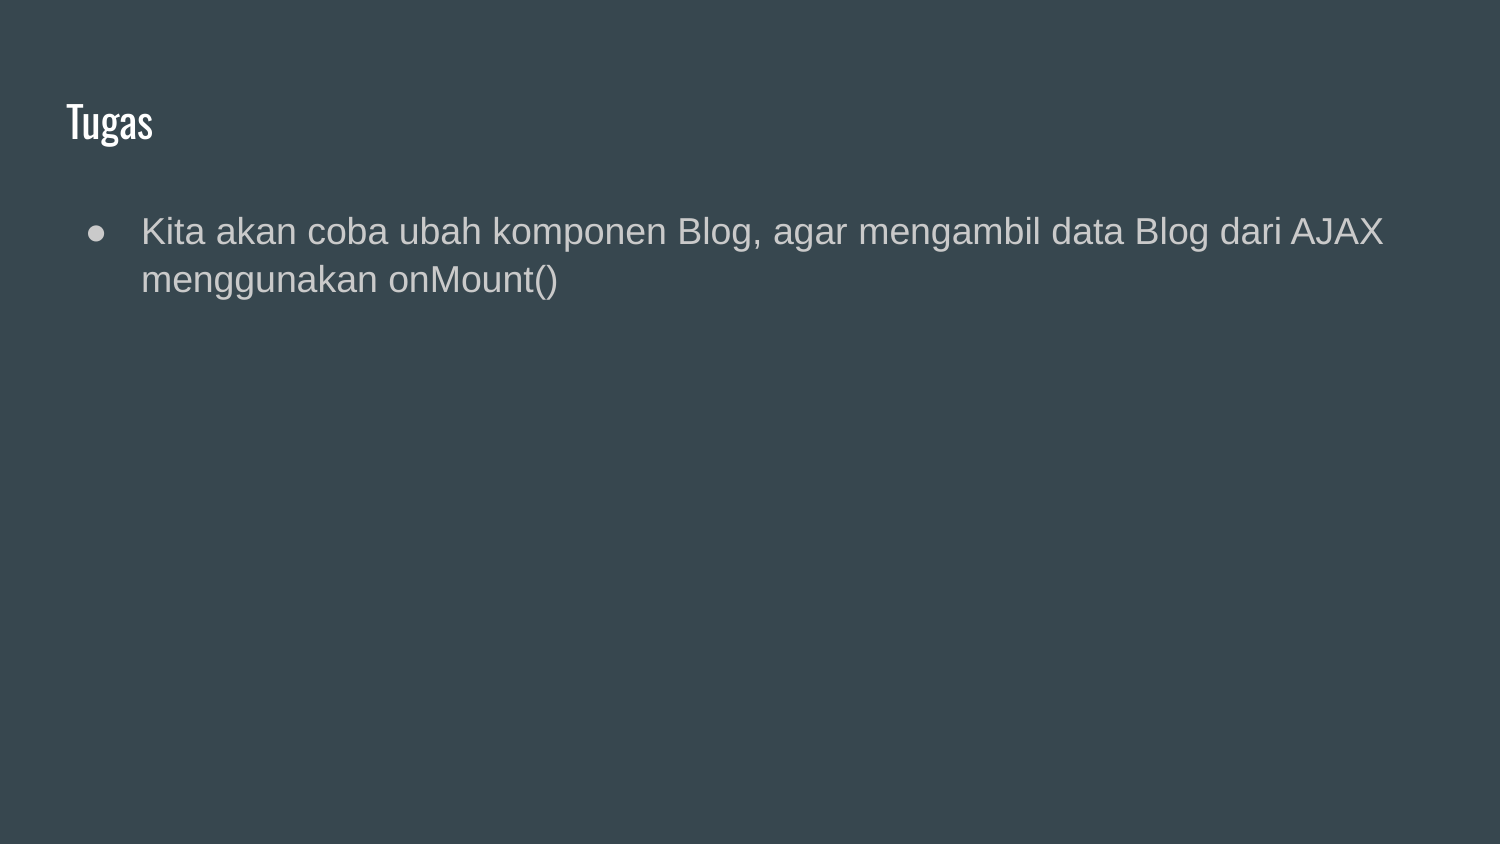

# Tugas
Kita akan coba ubah komponen Blog, agar mengambil data Blog dari AJAX menggunakan onMount()